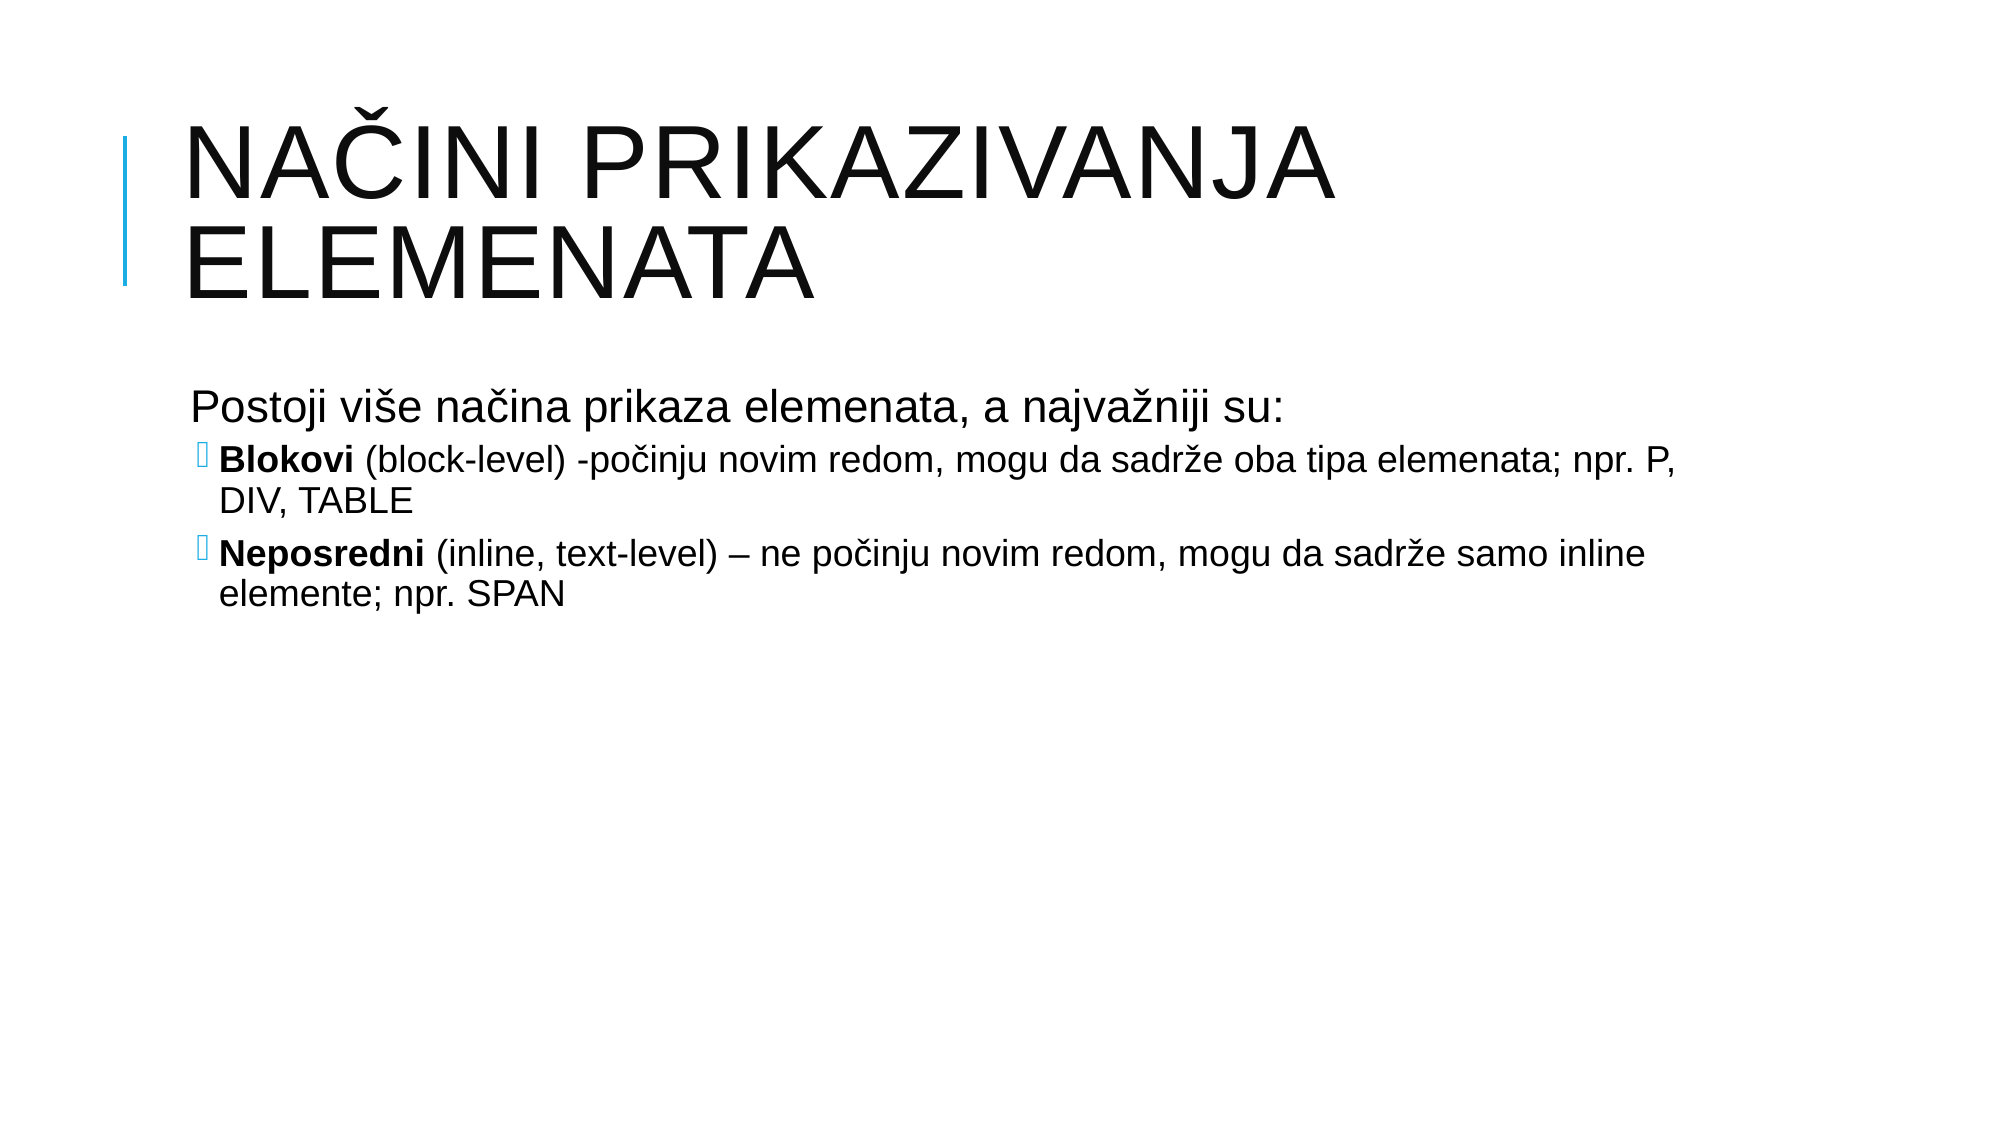

# NaČini Prikazivanja elemenata
Postoji više načina prikaza elemenata, a najvažniji su:
Blokovi (block-level) -počinju novim redom, mogu da sadrže oba tipa elemenata; npr. P, DIV, TABLE
Neposredni (inline, text-level) – ne počinju novim redom, mogu da sadrže samo inline elemente; npr. SPAN